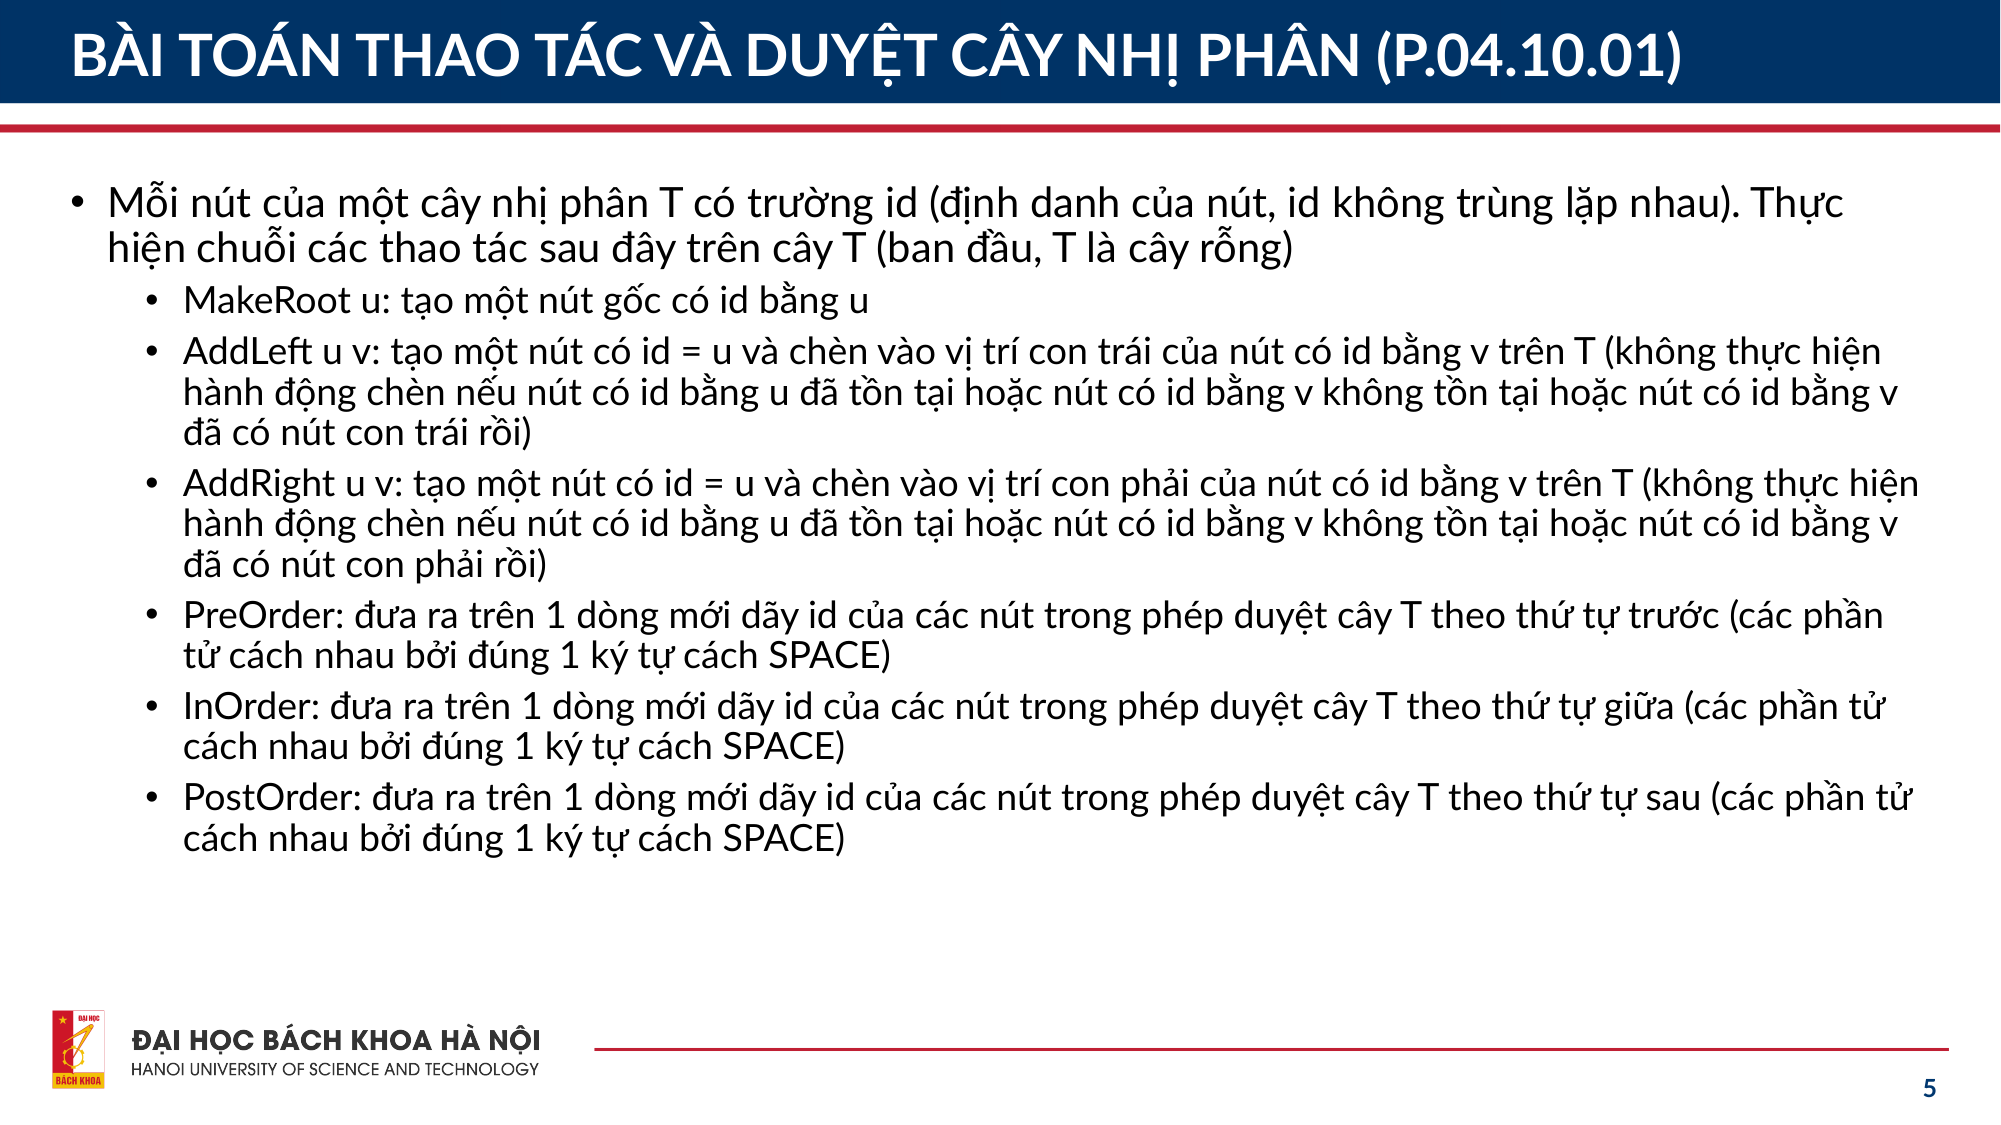

# BÀI TOÁN THAO TÁC VÀ DUYỆT CÂY NHỊ PHÂN (P.04.10.01)
Mỗi nút của một cây nhị phân T có trường id (định danh của nút, id không trùng lặp nhau). Thực hiện chuỗi các thao tác sau đây trên cây T (ban đầu, T là cây rỗng)
MakeRoot u: tạo một nút gốc có id bằng u
AddLeft u v: tạo một nút có id = u và chèn vào vị trí con trái của nút có id bằng v trên T (không thực hiện hành động chèn nếu nút có id bằng u đã tồn tại hoặc nút có id bằng v không tồn tại hoặc nút có id bằng v đã có nút con trái rồi)
AddRight u v: tạo một nút có id = u và chèn vào vị trí con phải của nút có id bằng v trên T (không thực hiện hành động chèn nếu nút có id bằng u đã tồn tại hoặc nút có id bằng v không tồn tại hoặc nút có id bằng v đã có nút con phải rồi)
PreOrder: đưa ra trên 1 dòng mới dãy id của các nút trong phép duyệt cây T theo thứ tự trước (các phần tử cách nhau bởi đúng 1 ký tự cách SPACE)
InOrder: đưa ra trên 1 dòng mới dãy id của các nút trong phép duyệt cây T theo thứ tự giữa (các phần tử cách nhau bởi đúng 1 ký tự cách SPACE)
PostOrder: đưa ra trên 1 dòng mới dãy id của các nút trong phép duyệt cây T theo thứ tự sau (các phần tử cách nhau bởi đúng 1 ký tự cách SPACE)

5